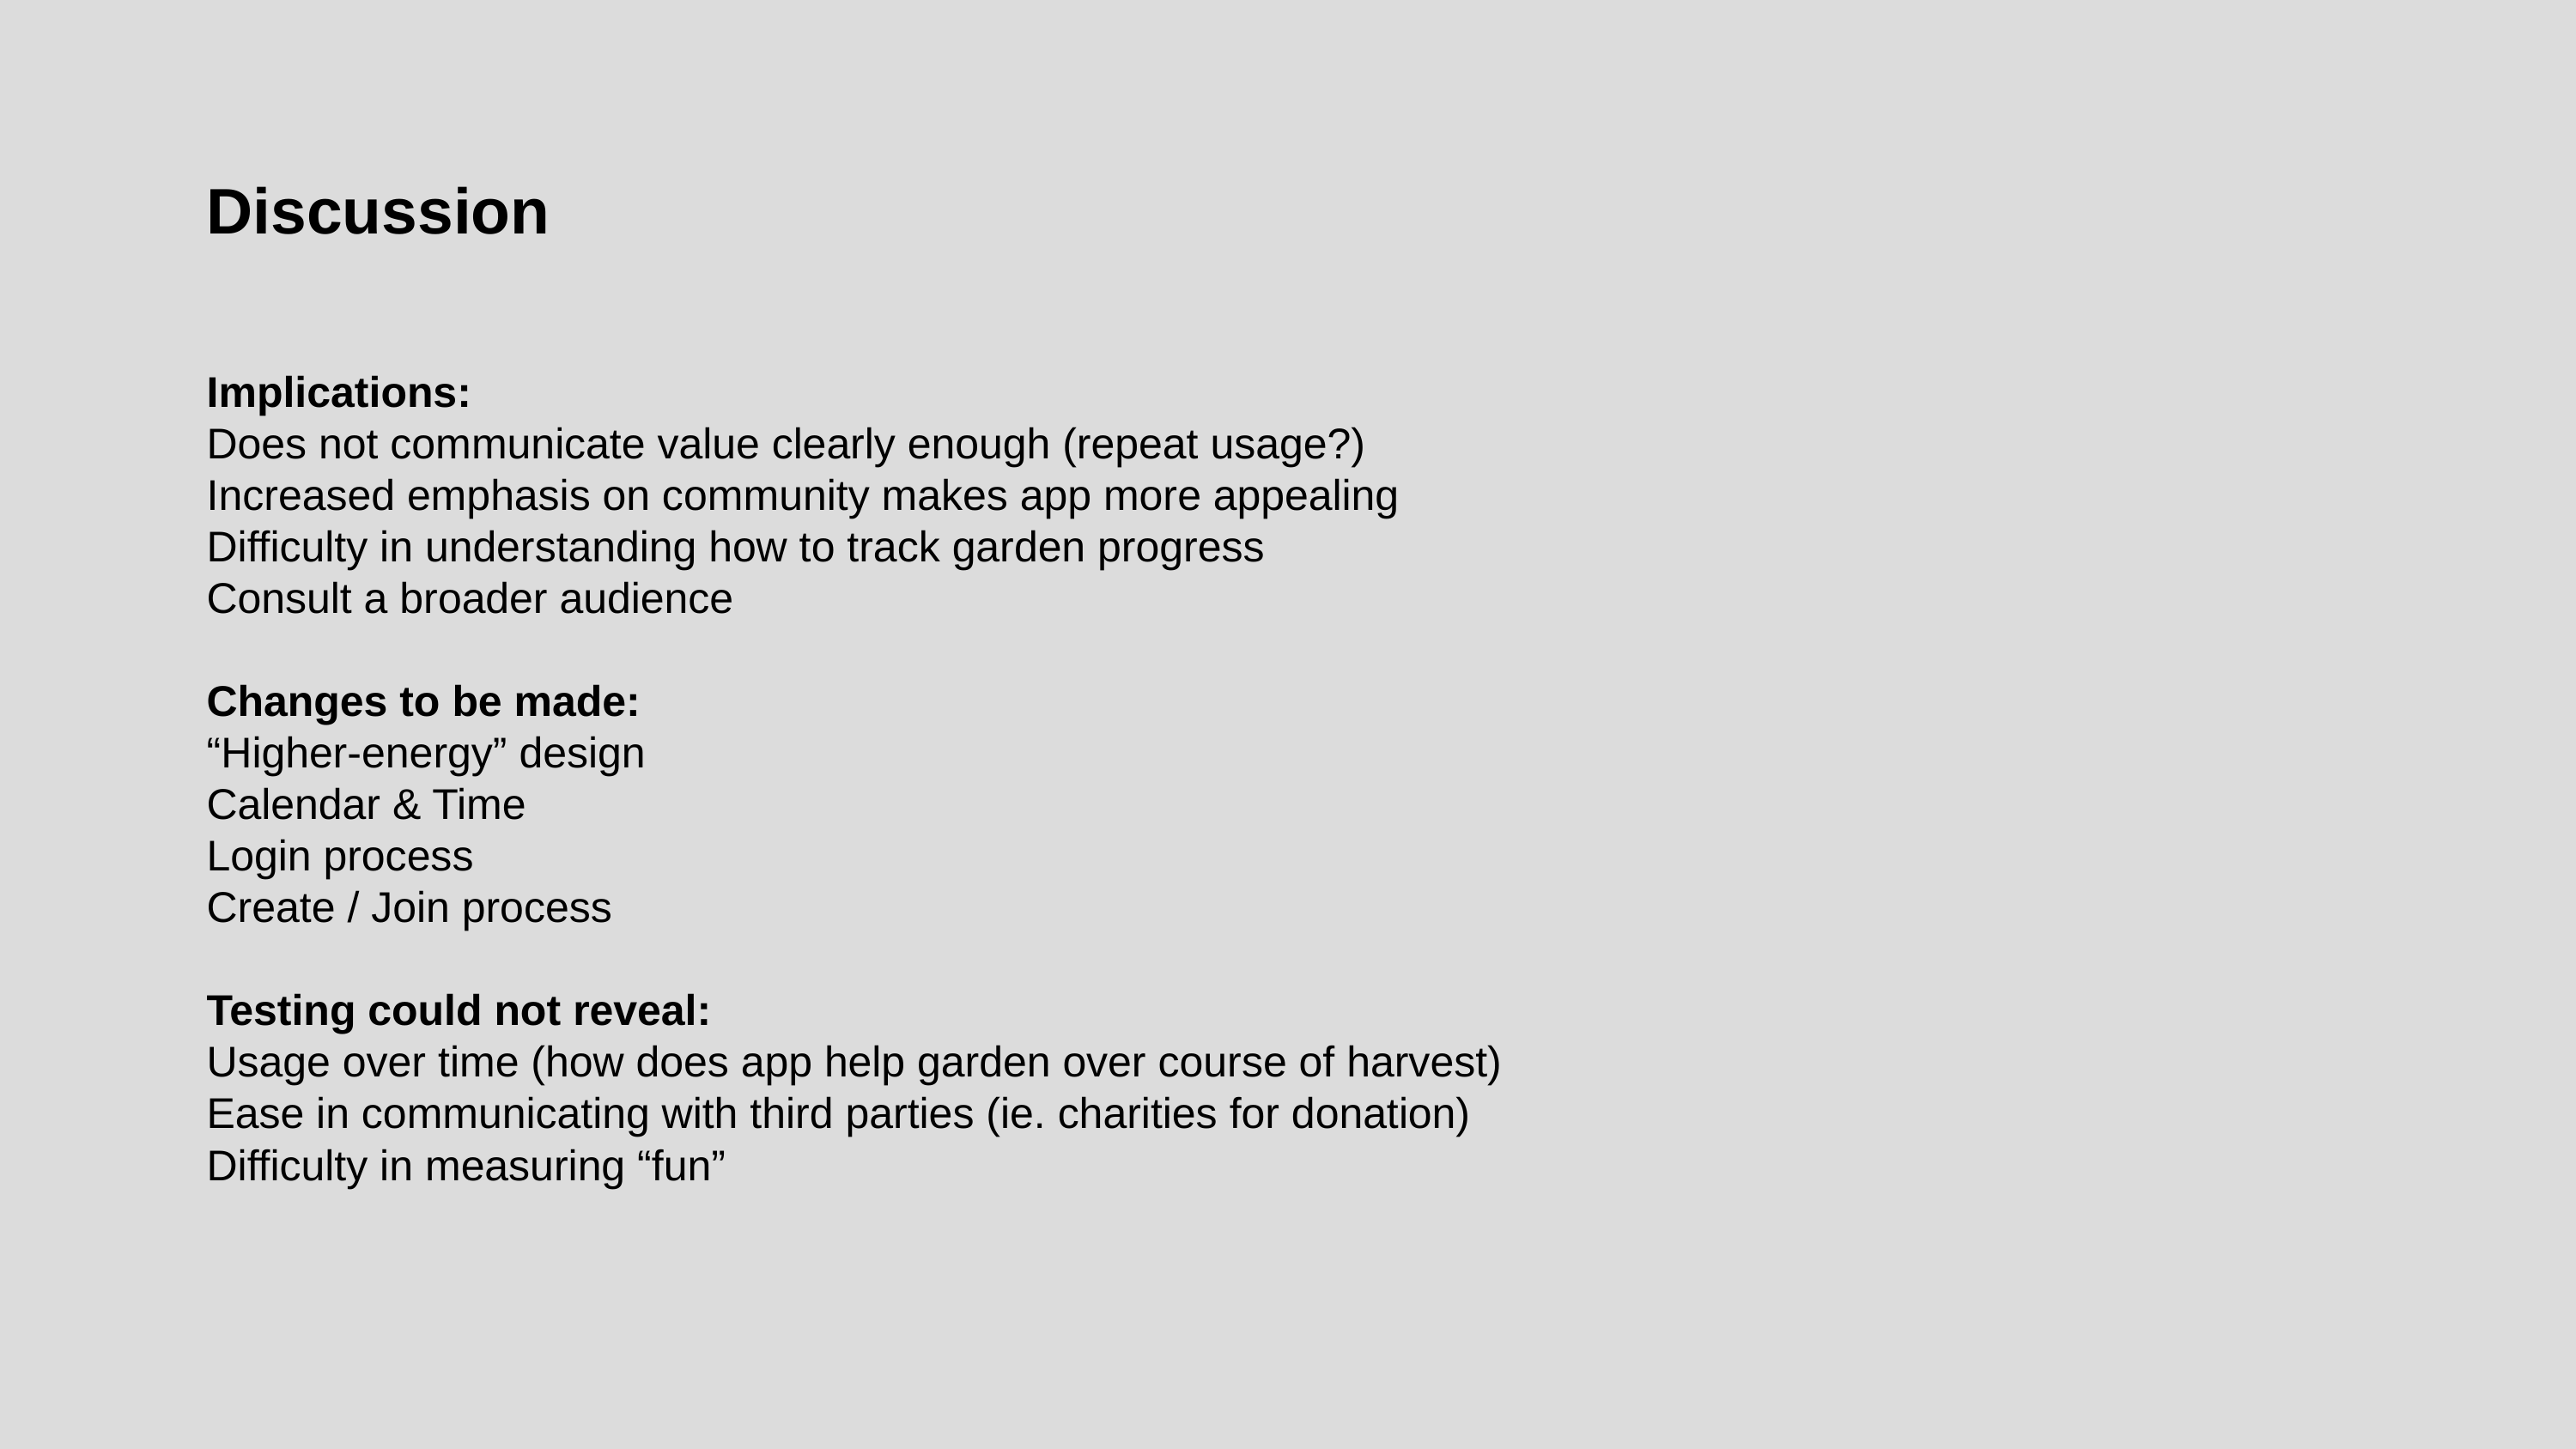

Discussion
Implications:
Does not communicate value clearly enough (repeat usage?)
Increased emphasis on community makes app more appealing
Difficulty in understanding how to track garden progress
Consult a broader audience

Changes to be made:
“Higher-energy” design
Calendar & Time
Login process
Create / Join process

Testing could not reveal:
Usage over time (how does app help garden over course of harvest)
Ease in communicating with third parties (ie. charities for donation)
Difficulty in measuring “fun”